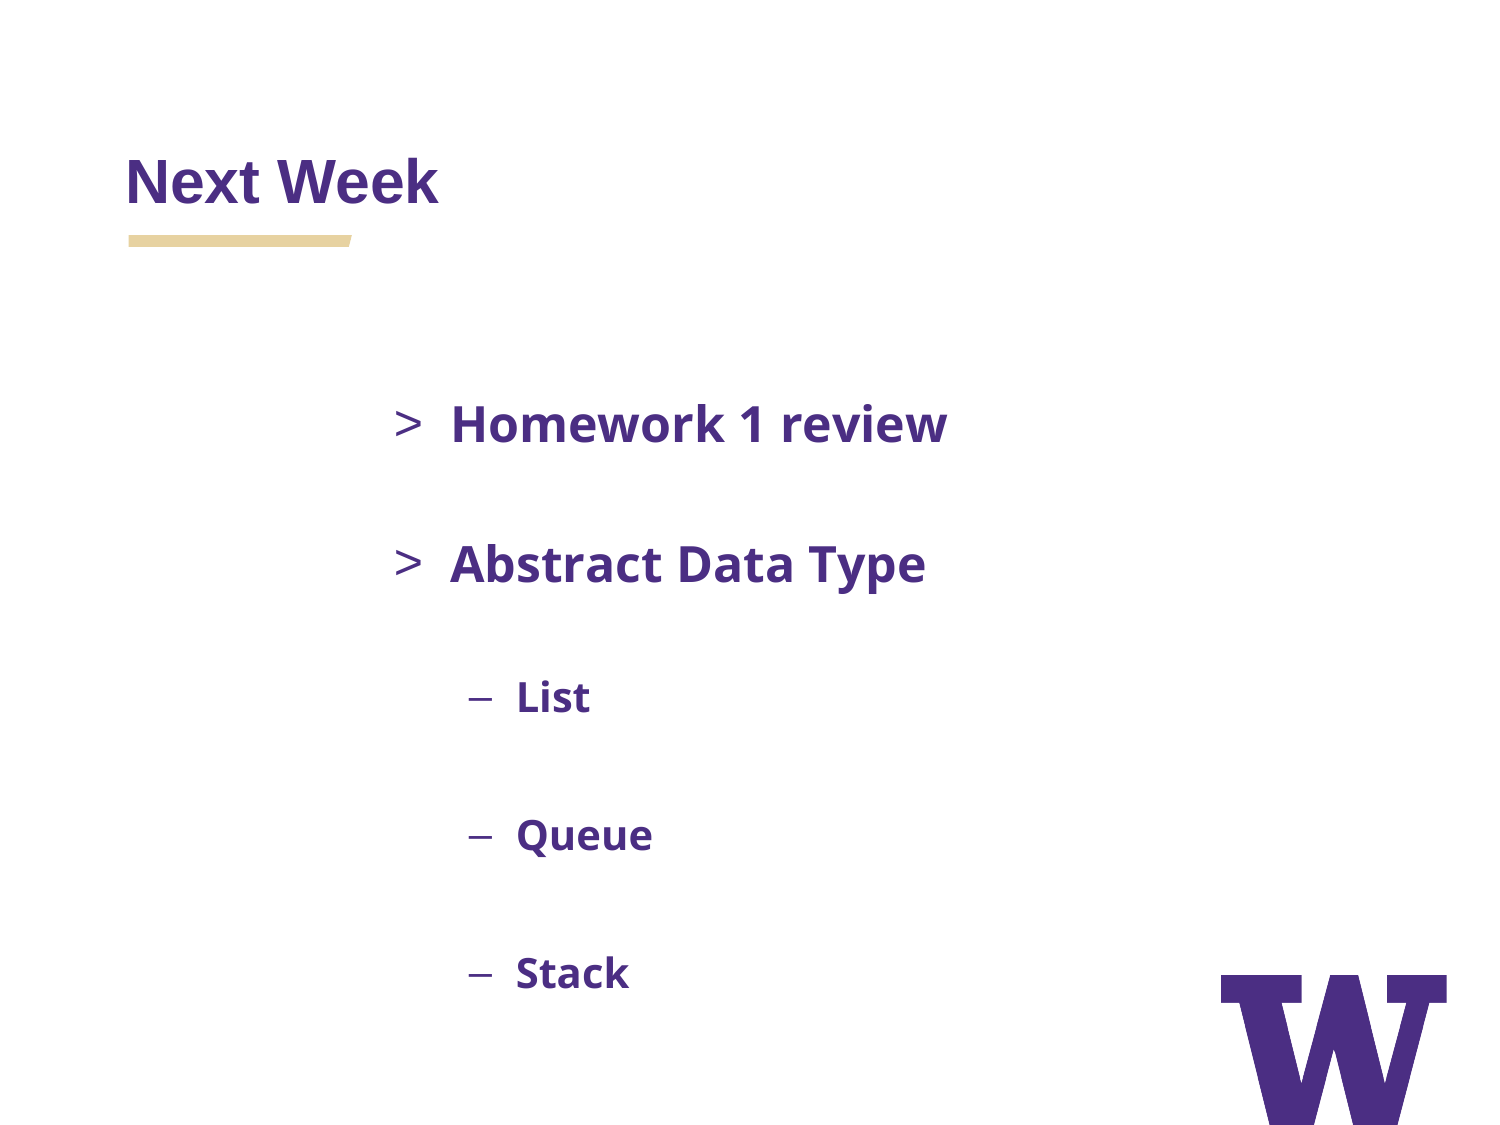

# Next Week
Homework 1 review

Abstract Data Type

List

Queue

Stack